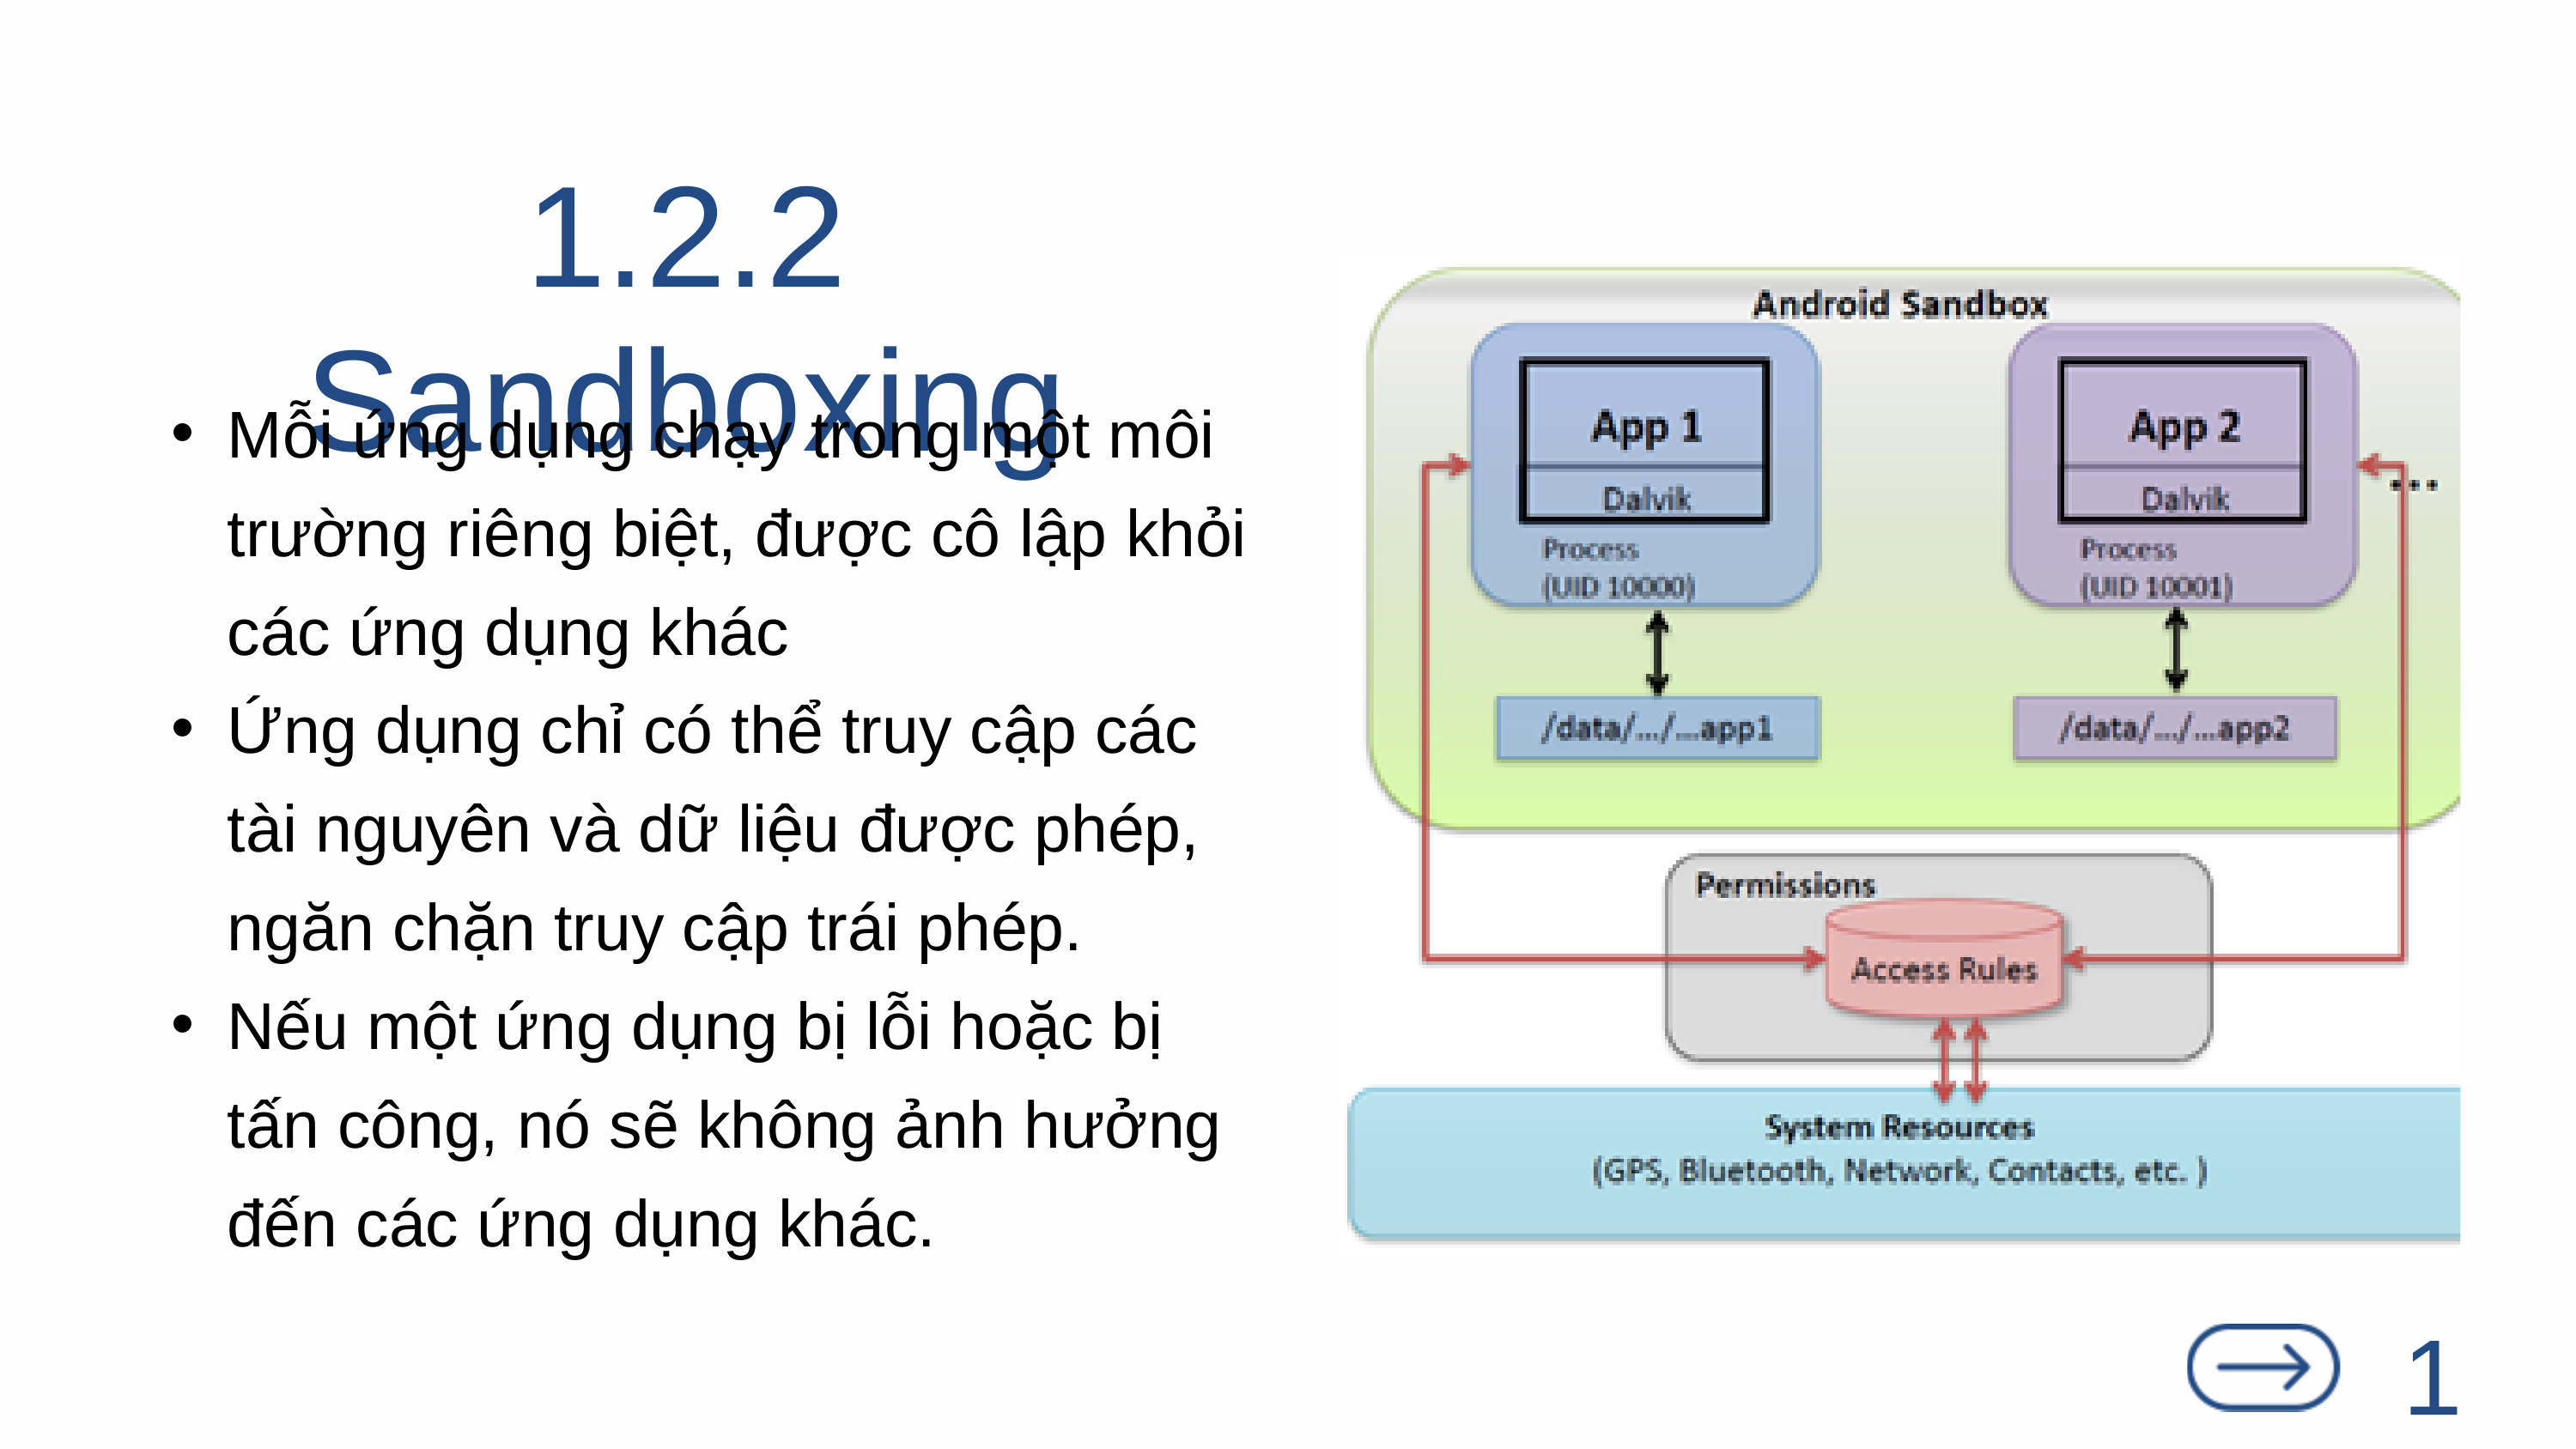

1.2.2 Sandboxing

Mỗi ứng dụng chạy trong một môi trường riêng biệt, được cô lập khỏi các ứng dụng khác
Ứng dụng chỉ có thể truy cập các tài nguyên và dữ liệu được phép, ngăn chặn truy cập trái phép.
Nếu một ứng dụng bị lỗi hoặc bị tấn công, nó sẽ không ảnh hưởng đến các ứng dụng khác.
11